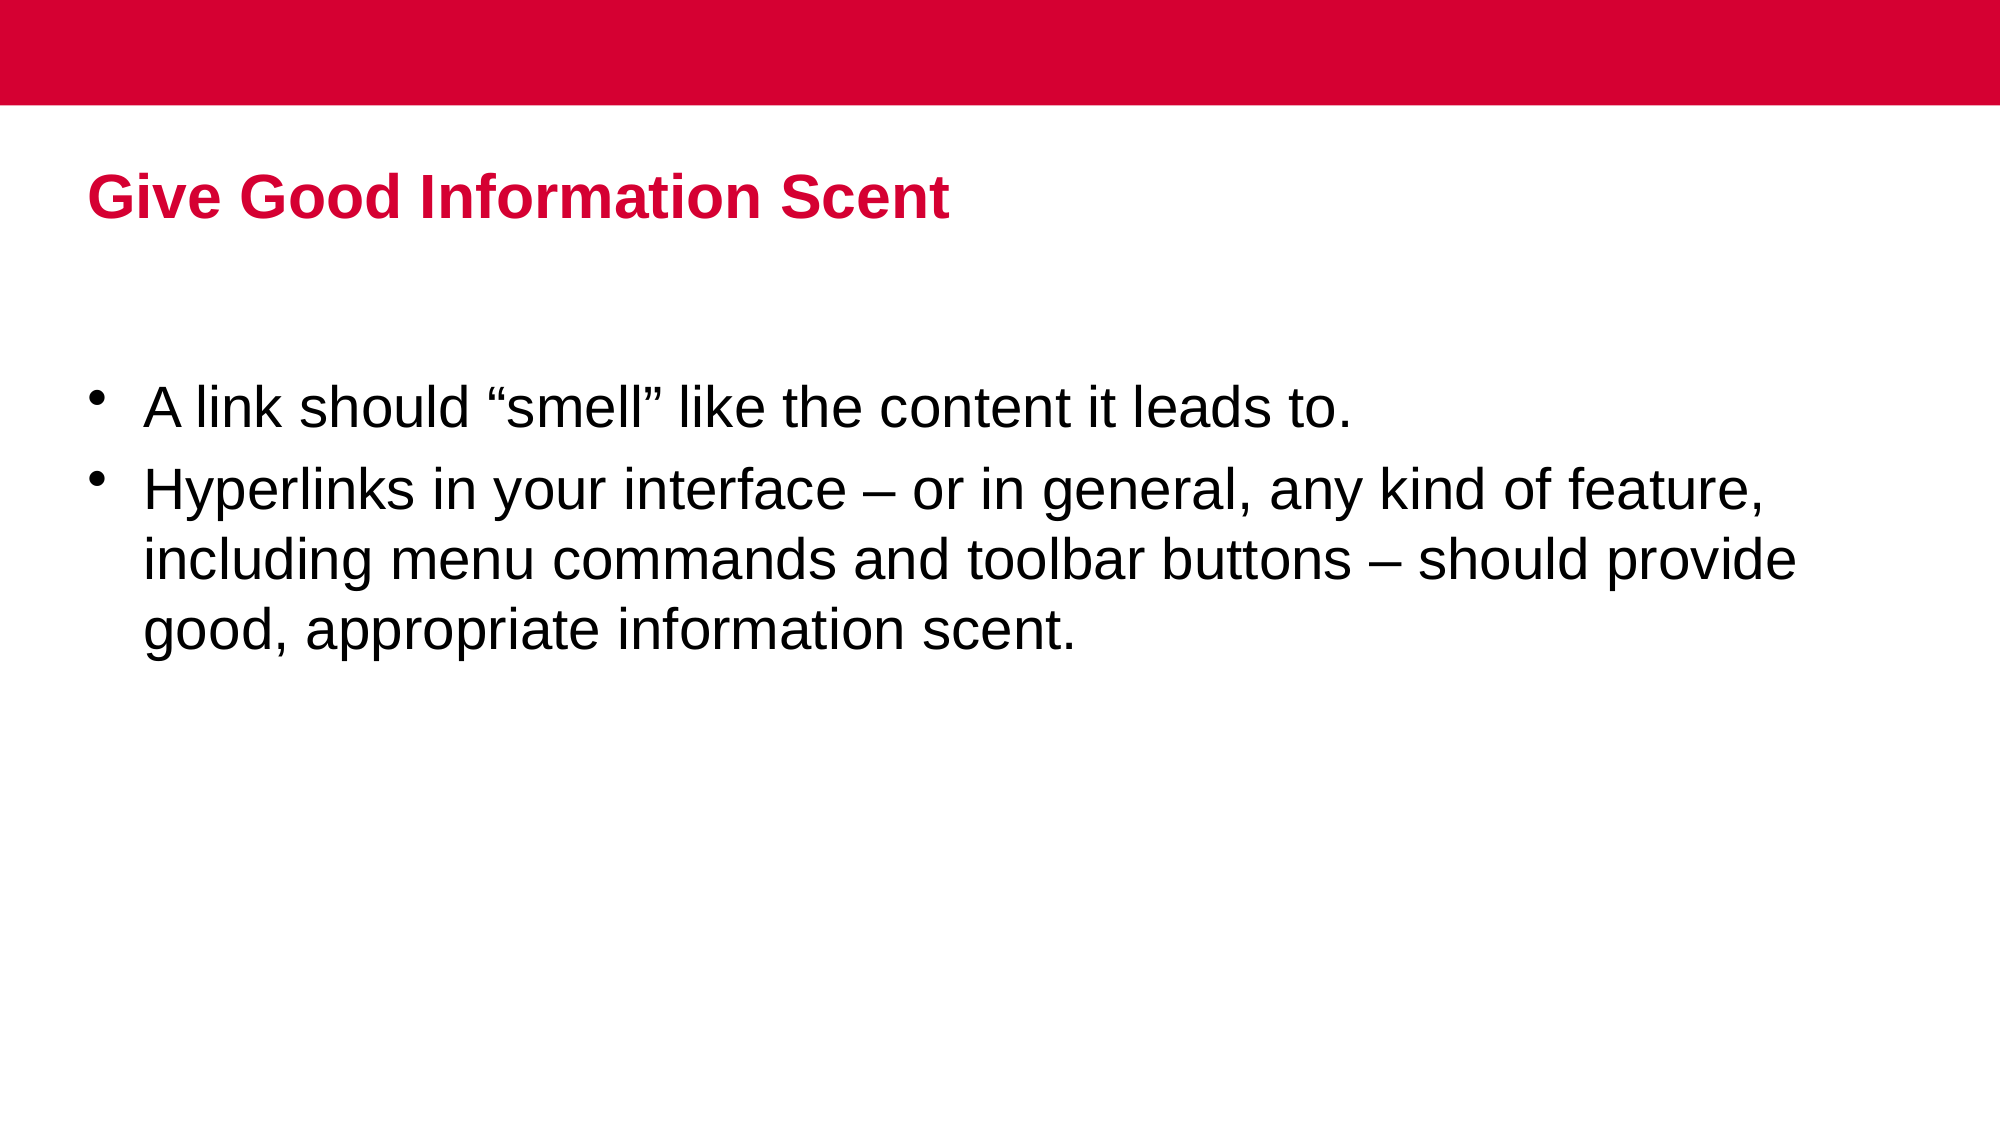

# Give Good Information Scent
A link should “smell” like the content it leads to.
Hyperlinks in your interface – or in general, any kind of feature, including menu commands and toolbar buttons – should provide good, appropriate information scent.